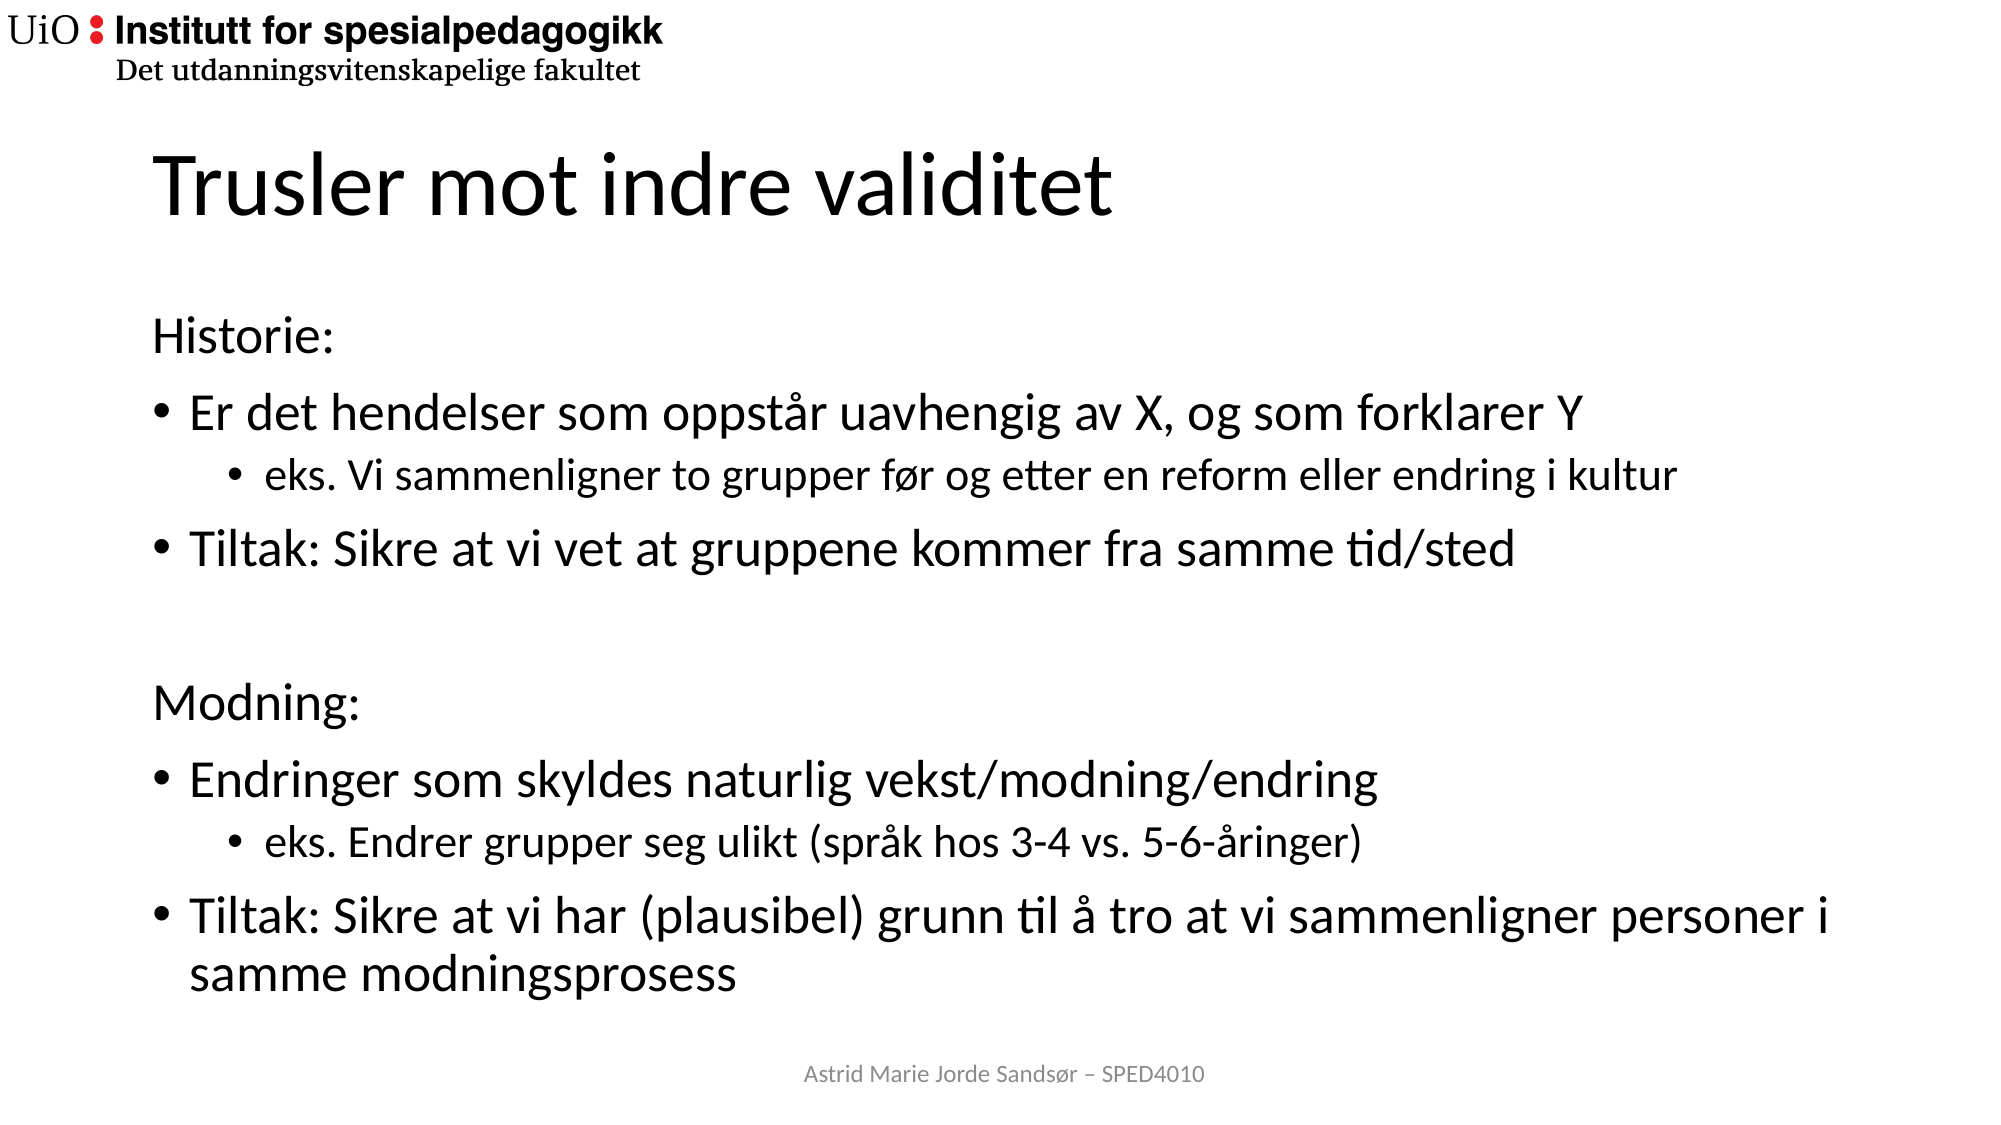

# Trusler mot indre validitet
Historie:
Er det hendelser som oppstår uavhengig av X, og som forklarer Y
eks. Vi sammenligner to grupper før og etter en reform eller endring i kultur
Tiltak: Sikre at vi vet at gruppene kommer fra samme tid/sted

Modning:
Endringer som skyldes naturlig vekst/modning/endring
eks. Endrer grupper seg ulikt (språk hos 3-4 vs. 5-6-åringer)
Tiltak: Sikre at vi har (plausibel) grunn til å tro at vi sammenligner personer i samme modningsprosess

Astrid Marie Jorde Sandsør – SPED4010